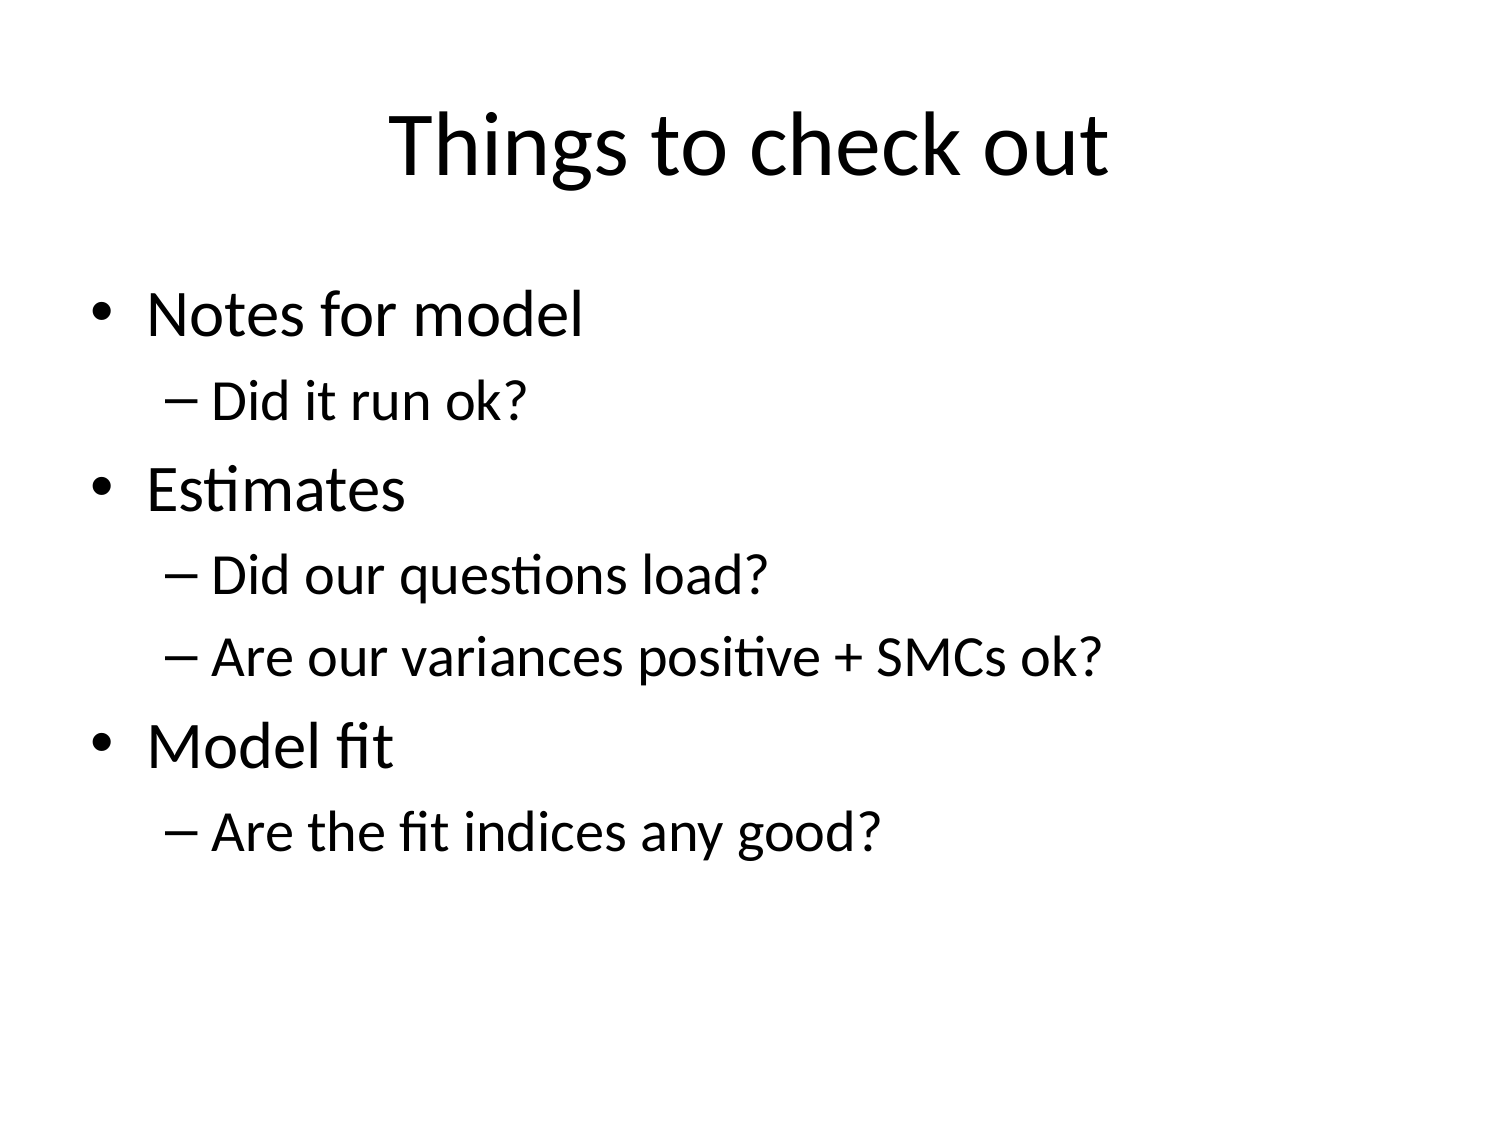

# Things to check out
Notes for model
Did it run ok?
Estimates
Did our questions load?
Are our variances positive + SMCs ok?
Model fit
Are the fit indices any good?